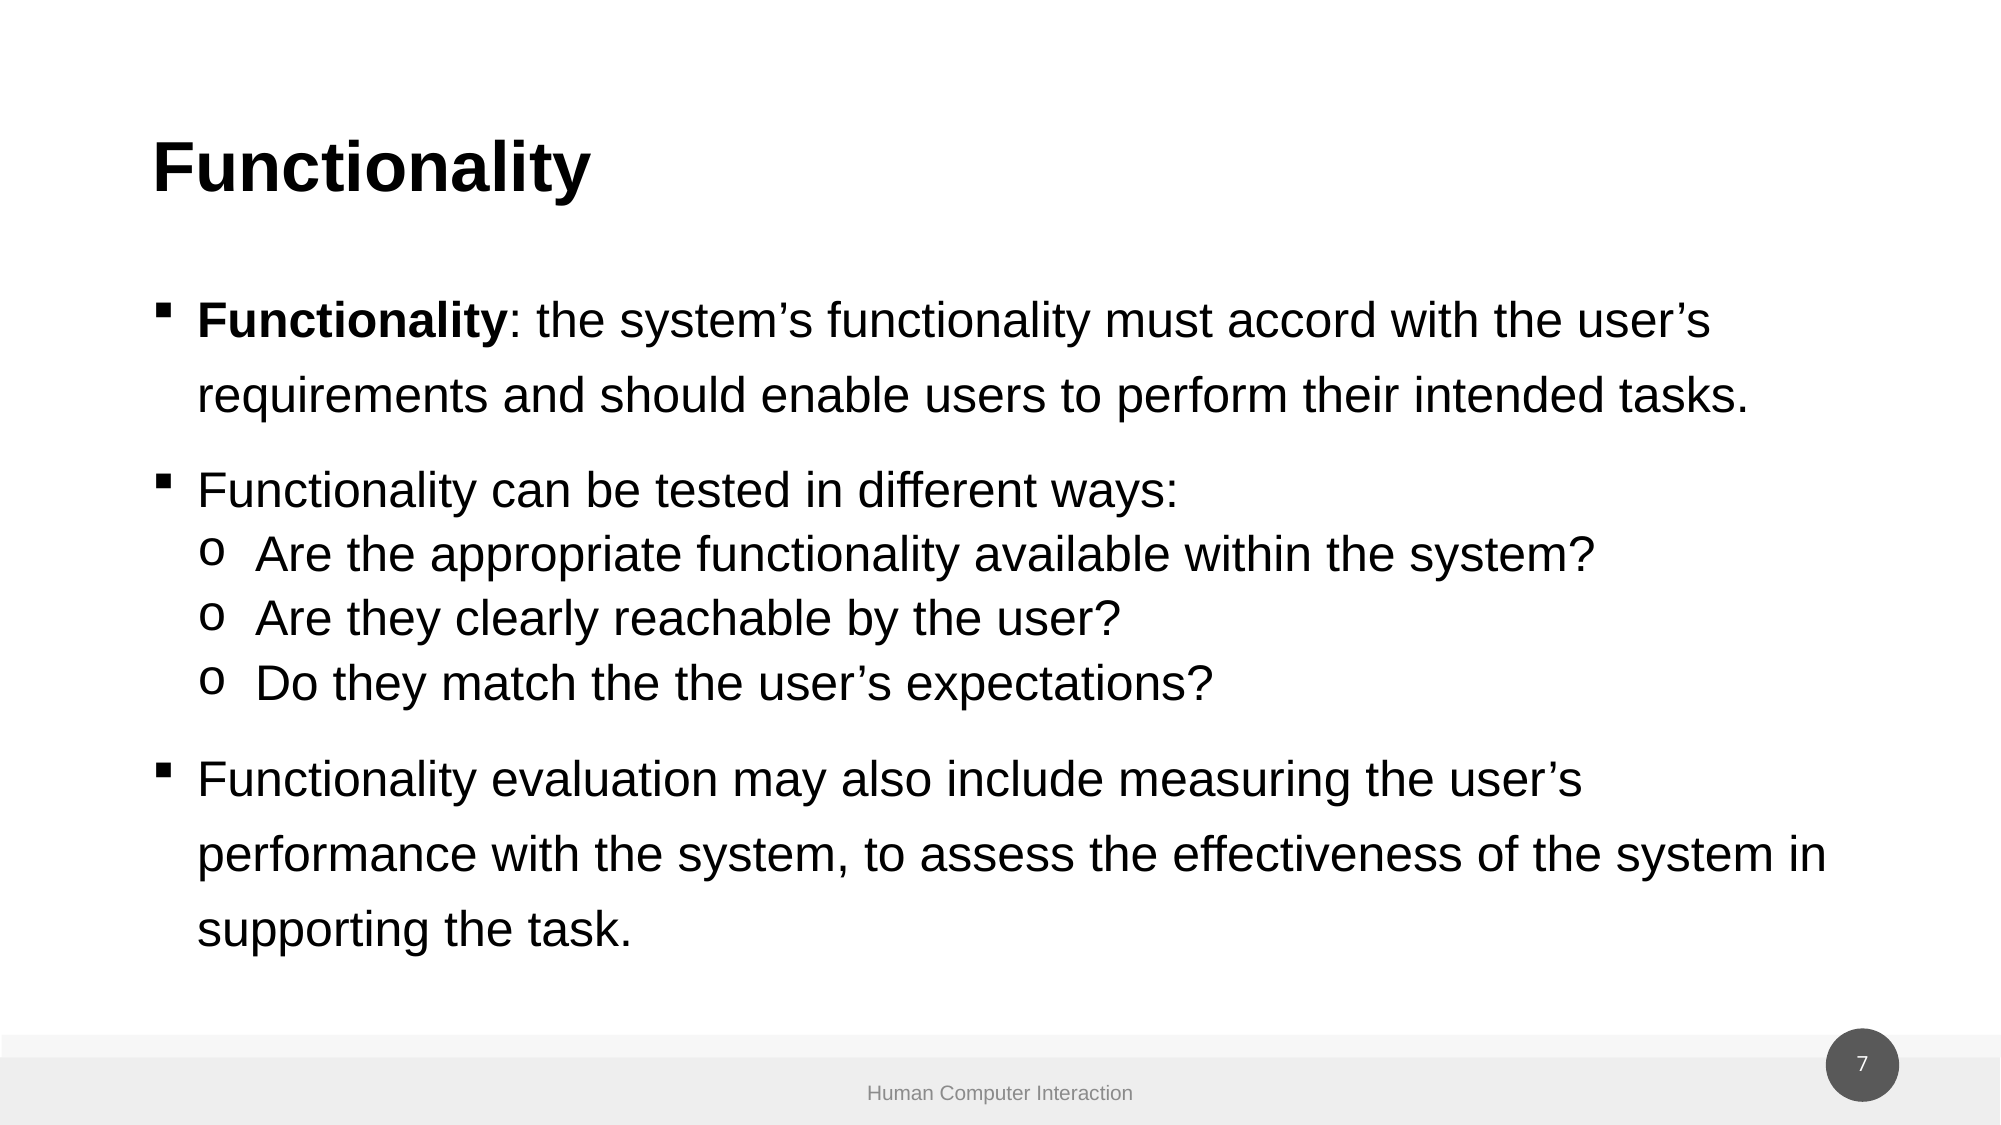

# Functionality
Functionality: the system’s functionality must accord with the user’s requirements and should enable users to perform their intended tasks.
Functionality can be tested in different ways:
Are the appropriate functionality available within the system?
Are they clearly reachable by the user?
Do they match the the user’s expectations?
Functionality evaluation may also include measuring the user’s performance with the system, to assess the effectiveness of the system in supporting the task.

Human Computer Interaction